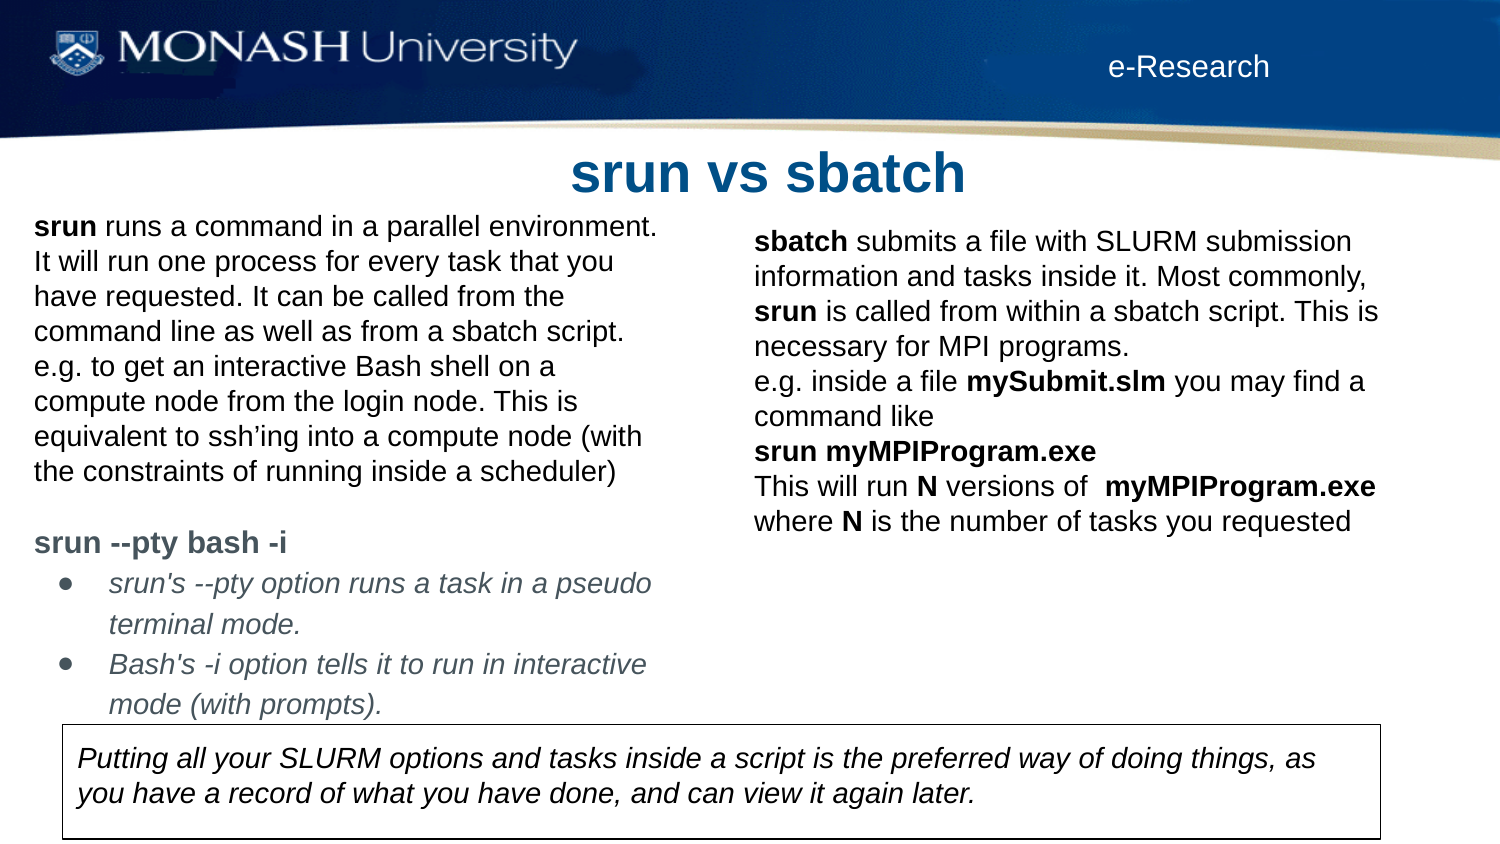

# srun vs sbatch
srun runs a command in a parallel environment. It will run one process for every task that you have requested. It can be called from the command line as well as from a sbatch script.
e.g. to get an interactive Bash shell on a compute node from the login node. This is equivalent to ssh’ing into a compute node (with the constraints of running inside a scheduler)

srun --pty bash -i
srun's --pty option runs a task in a pseudo terminal mode.
Bash's -i option tells it to run in interactive mode (with prompts).
sbatch submits a file with SLURM submission information and tasks inside it. Most commonly,  srun is called from within a sbatch script. This is necessary for MPI programs.
e.g. inside a file mySubmit.slm you may find a command like
srun myMPIProgram.exe
This will run N versions of  myMPIProgram.exe where N is the number of tasks you requested
Putting all your SLURM options and tasks inside a script is the preferred way of doing things, as you have a record of what you have done, and can view it again later.